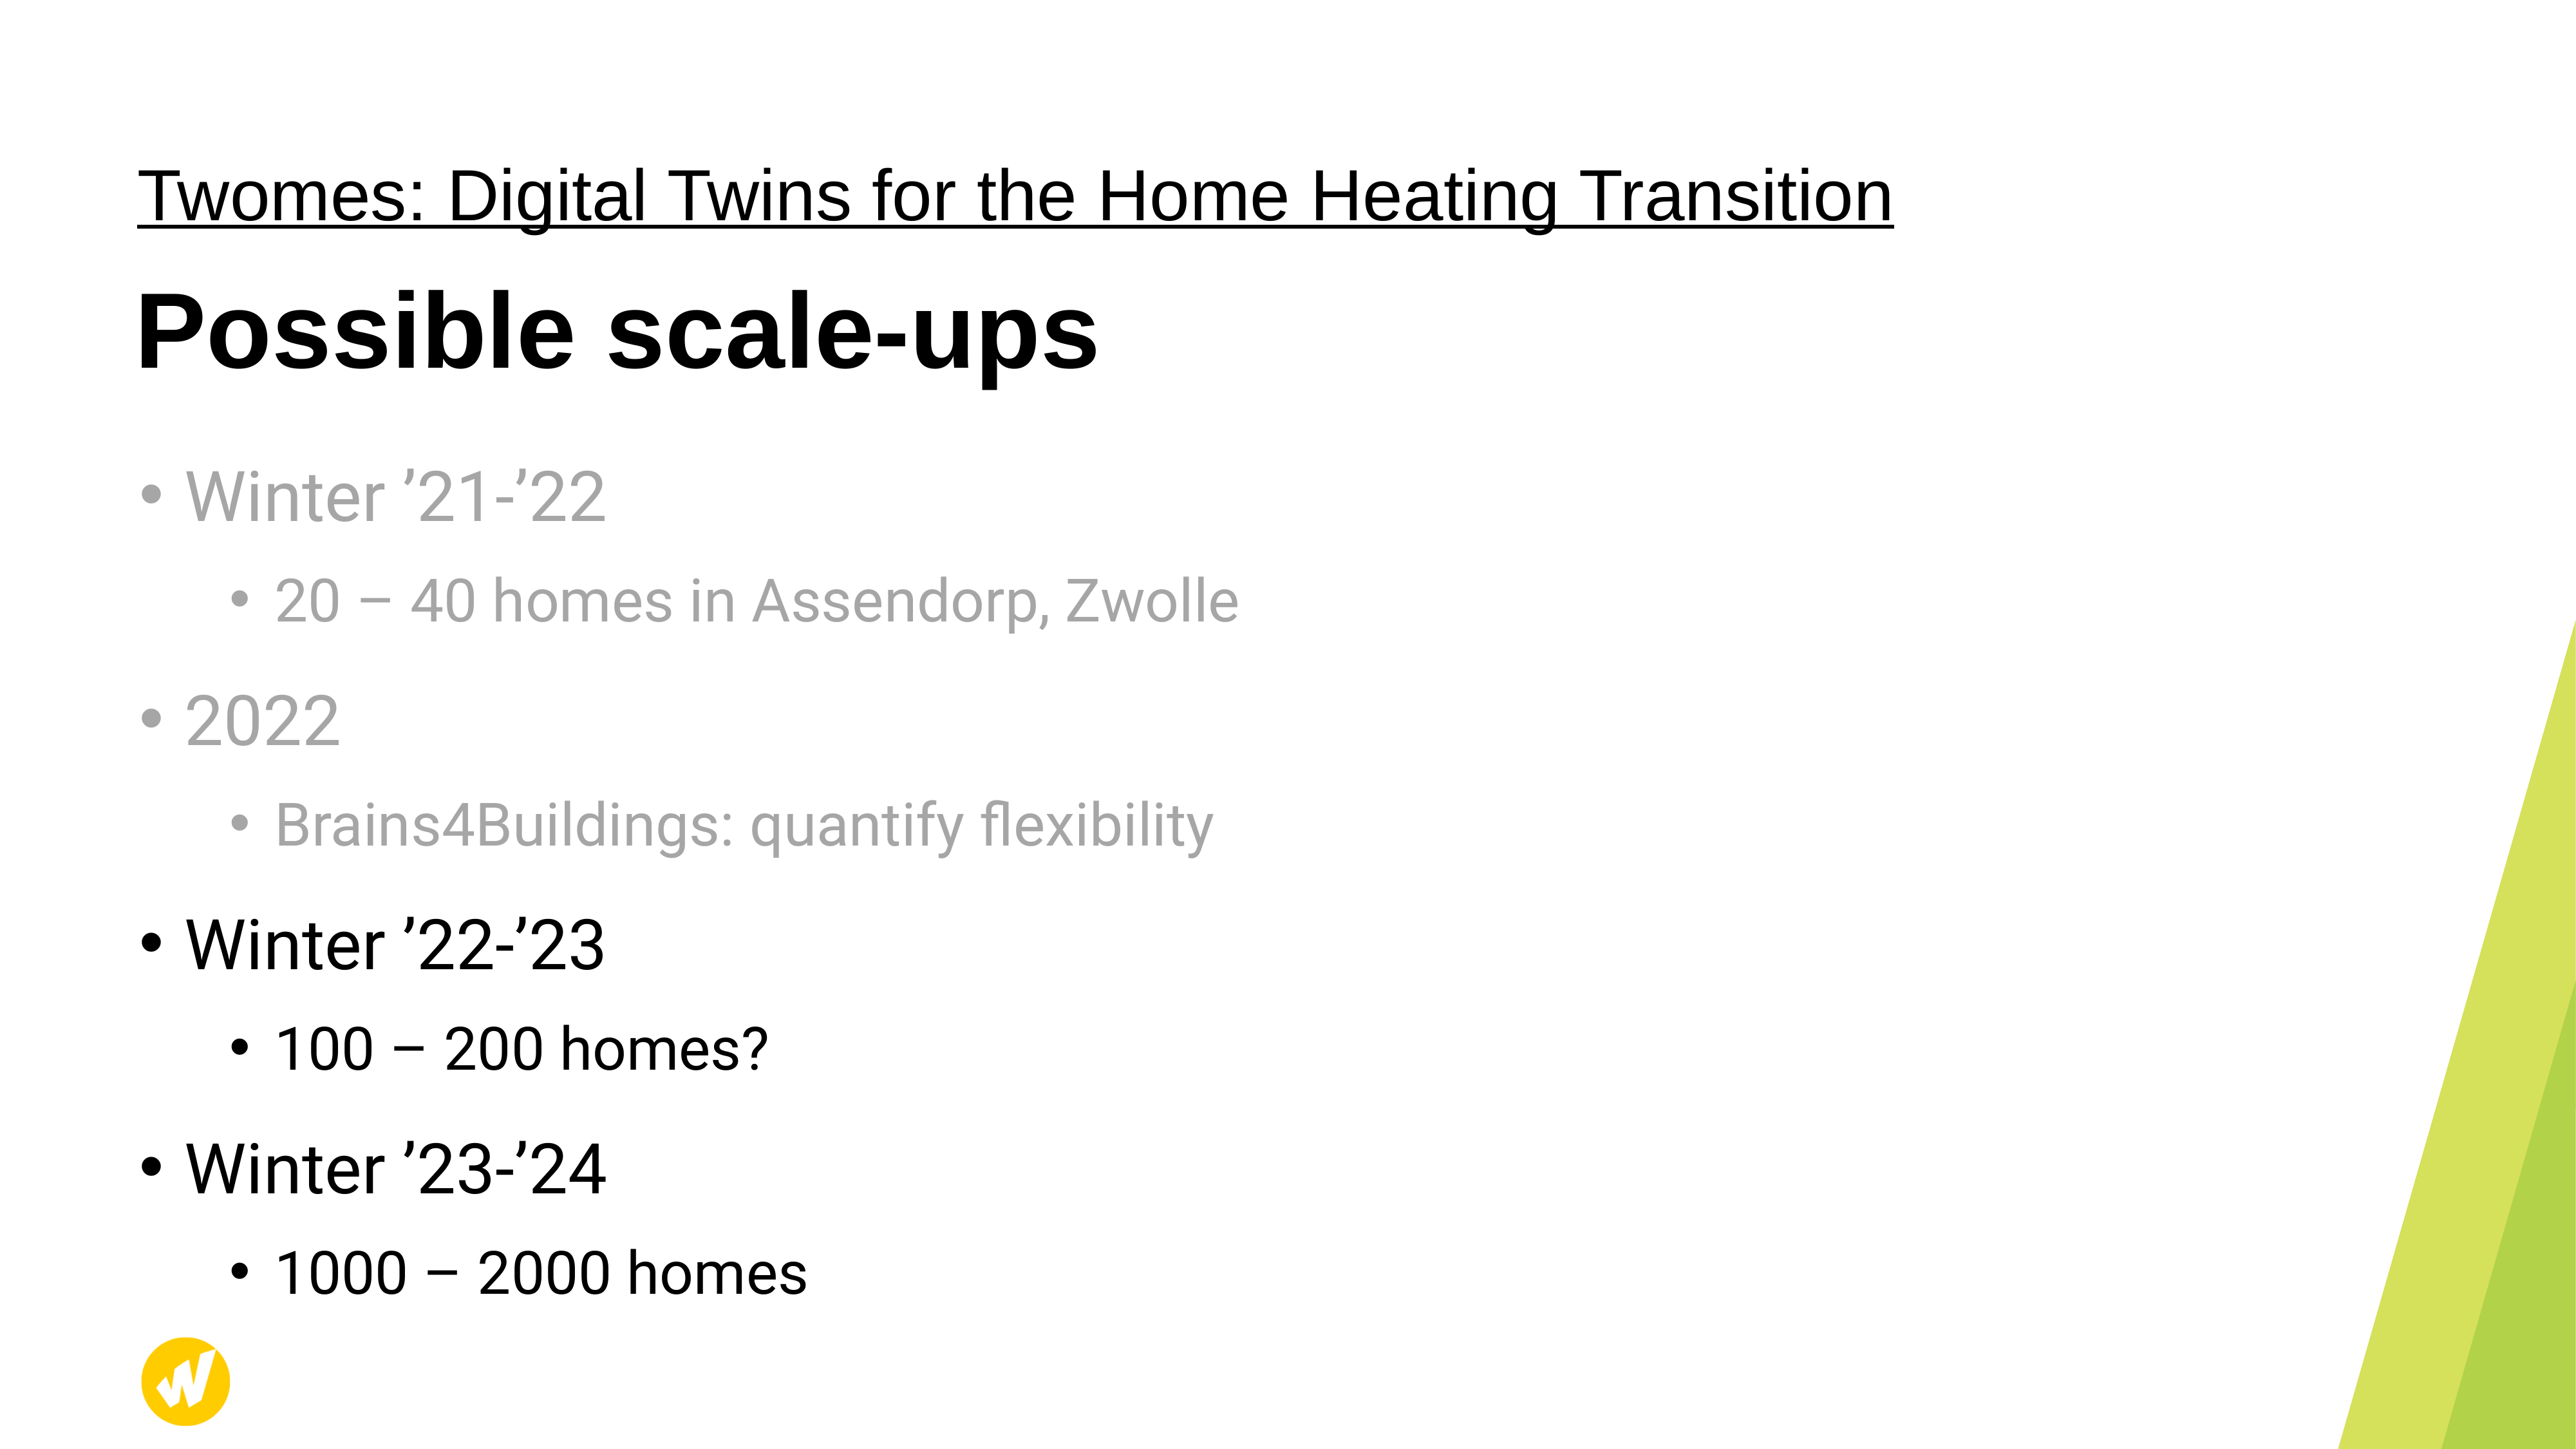

Twomes: Digital Twins for the Home Heating Transition
# Possible scale-ups
Winter ’21-’22
20 – 40 homes in Assendorp, Zwolle
2022
Brains4Buildings: quantify flexibility
Winter ’22-’23
100 – 200 homes?
Winter ’23-’24
1000 – 2000 homes